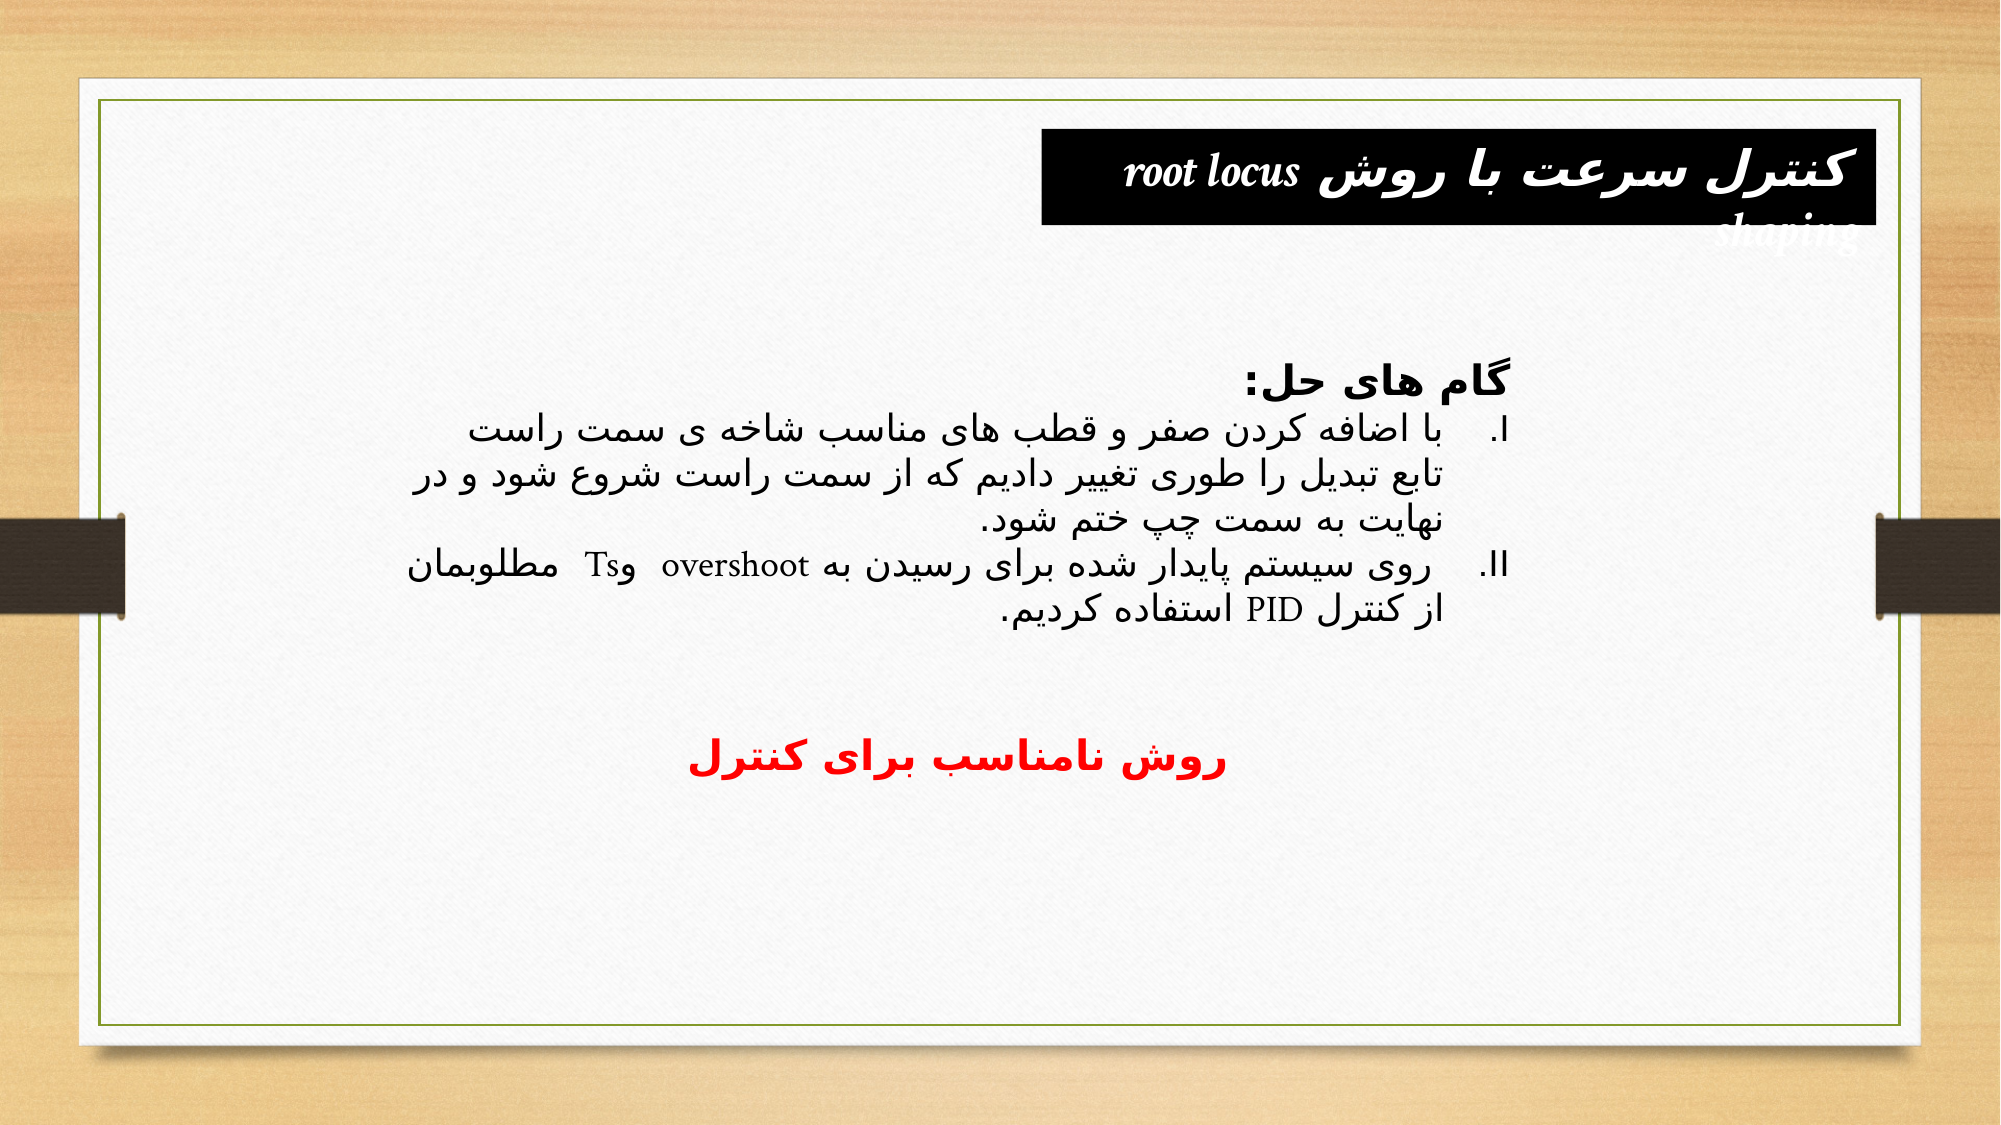

کنترل سرعت با روش root locus shaping
گام های حل:
با اضافه کردن صفر و قطب های مناسب شاخه ی سمت راست تابع تبدیل را طوری تغییر دادیم که از سمت راست شروع شود و در نهایت به سمت چپ ختم شود.
 روی سیستم پایدار شده برای رسیدن به overshoot  وTs  مطلوبمان از کنترل PID استفاده کردیم.

روش نامناسب برای کنترل